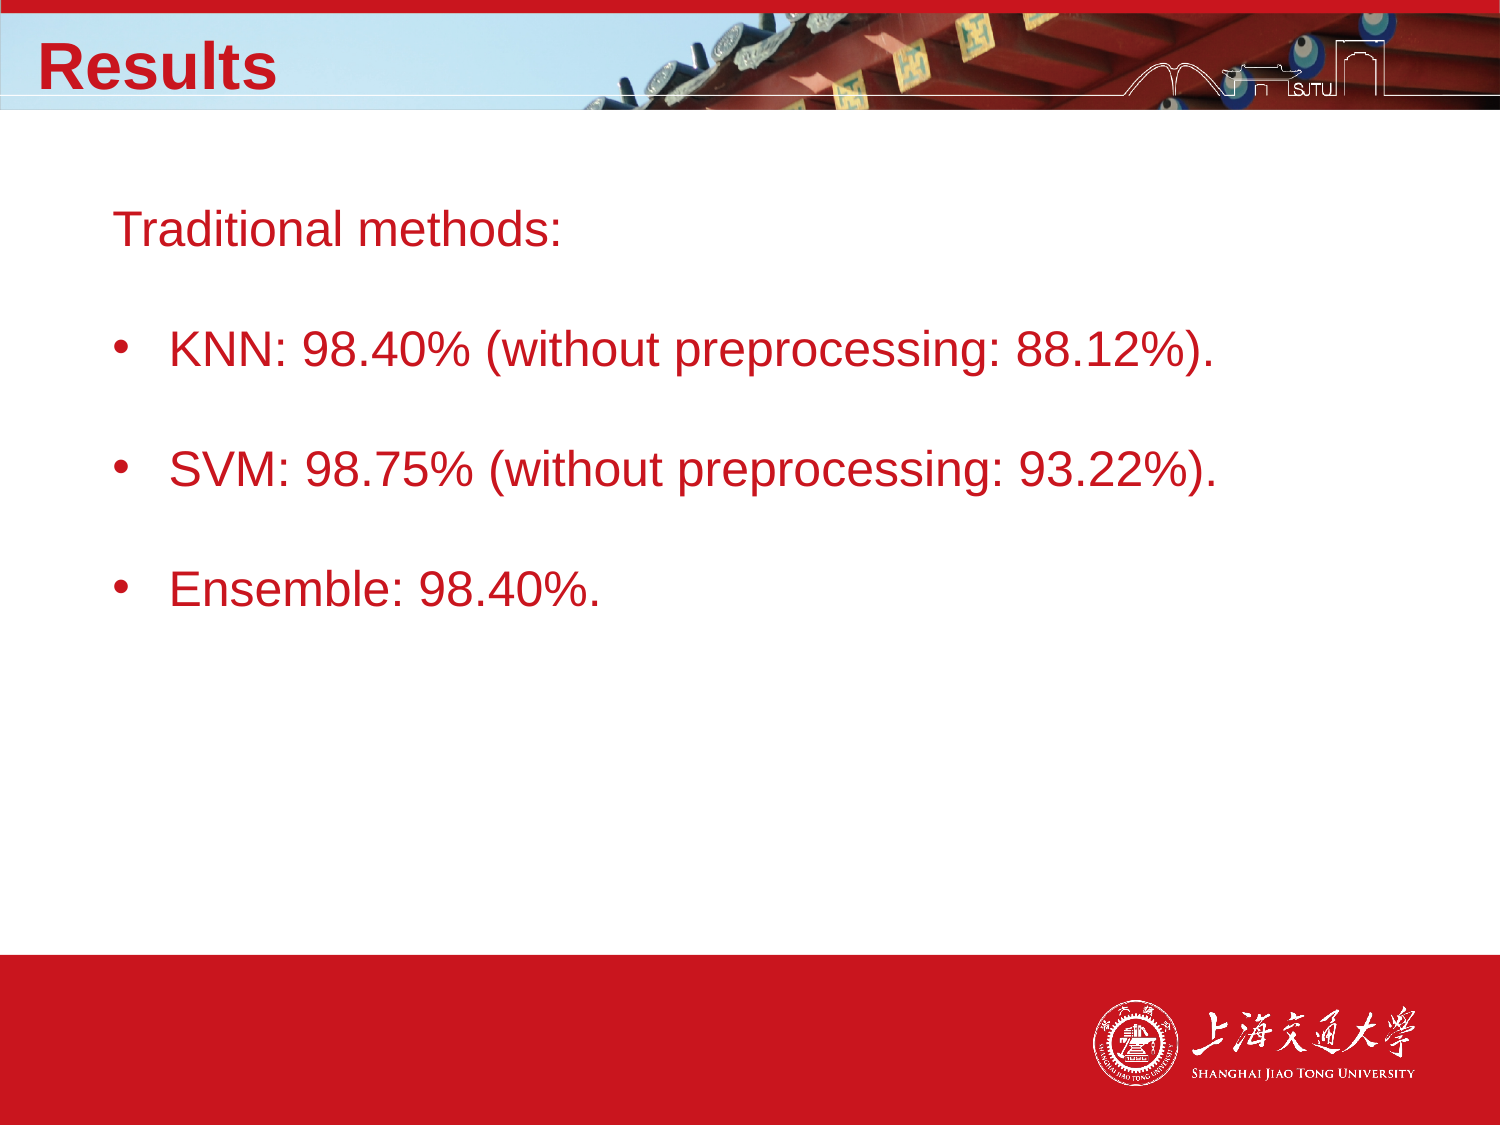

Results
Traditional methods:

KNN: 98.40% (without preprocessing: 88.12%).

SVM: 98.75% (without preprocessing: 93.22%).

Ensemble: 98.40%.